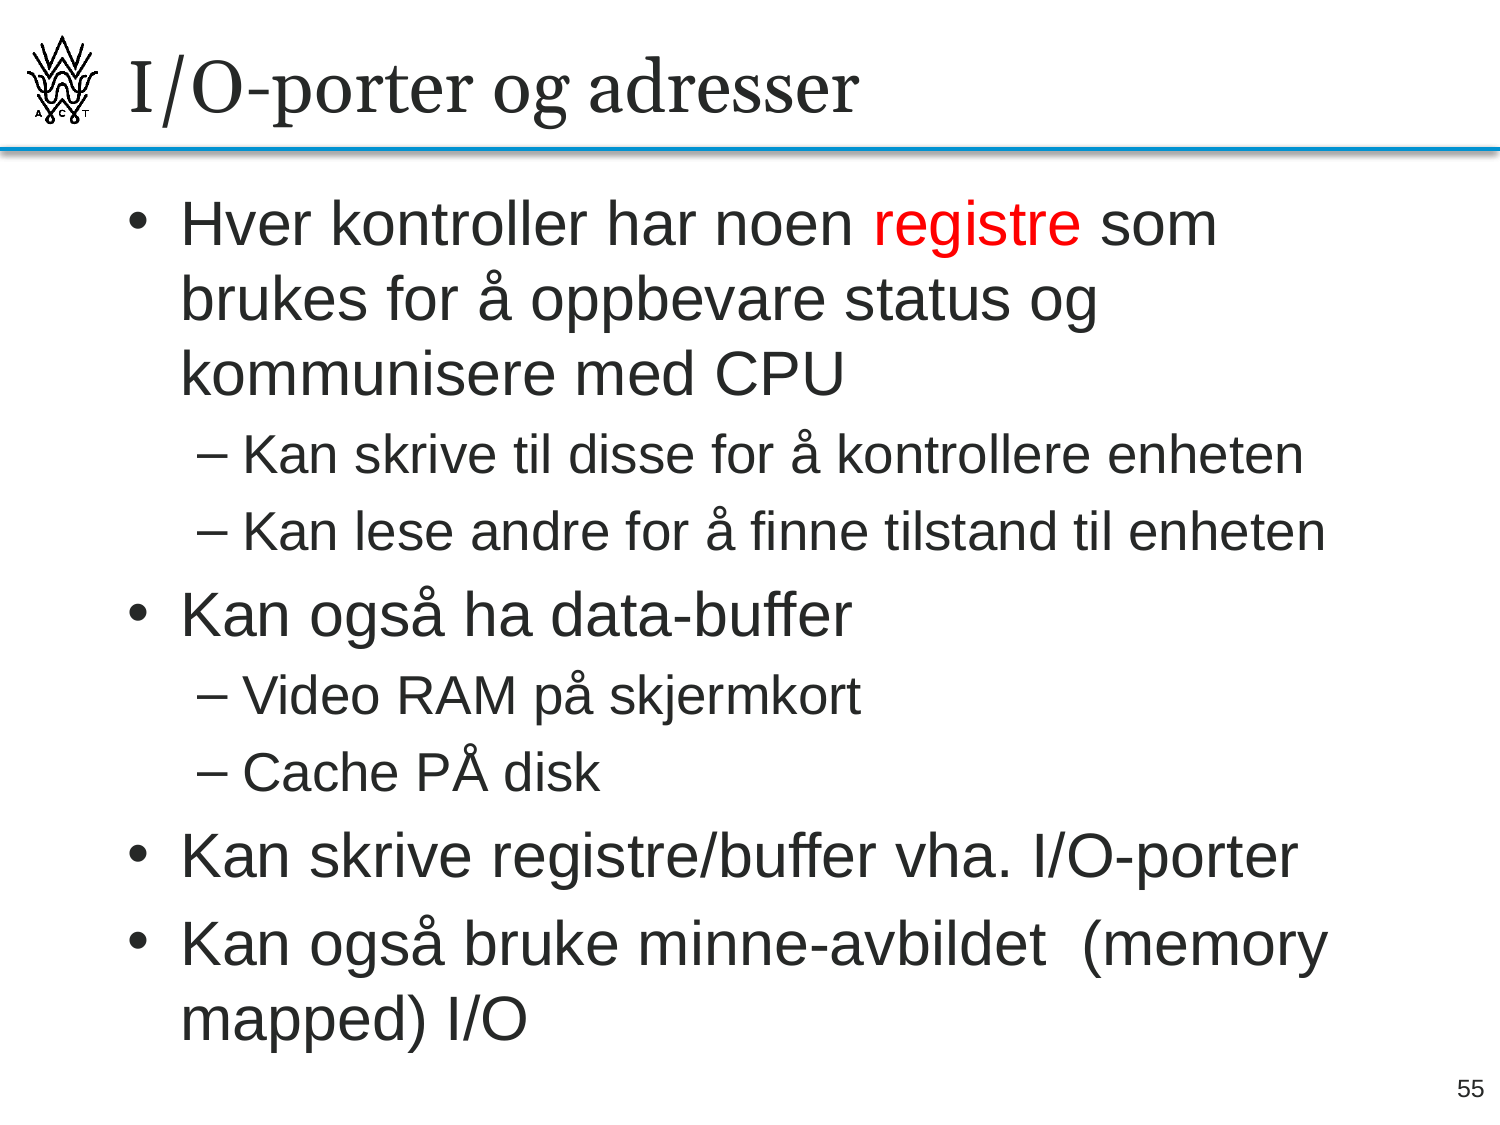

# I/O-porter og adresser
Hver kontroller har noen registre som brukes for å oppbevare status og kommunisere med CPU
Kan skrive til disse for å kontrollere enheten
Kan lese andre for å finne tilstand til enheten
Kan også ha data-buffer
Video RAM på skjermkort
Cache PÅ disk
Kan skrive registre/buffer vha. I/O-porter
Kan også bruke minne-avbildet  (memory mapped) I/O
55
26.09.2013
Bjørn O. Listog -- blistog@nith.no